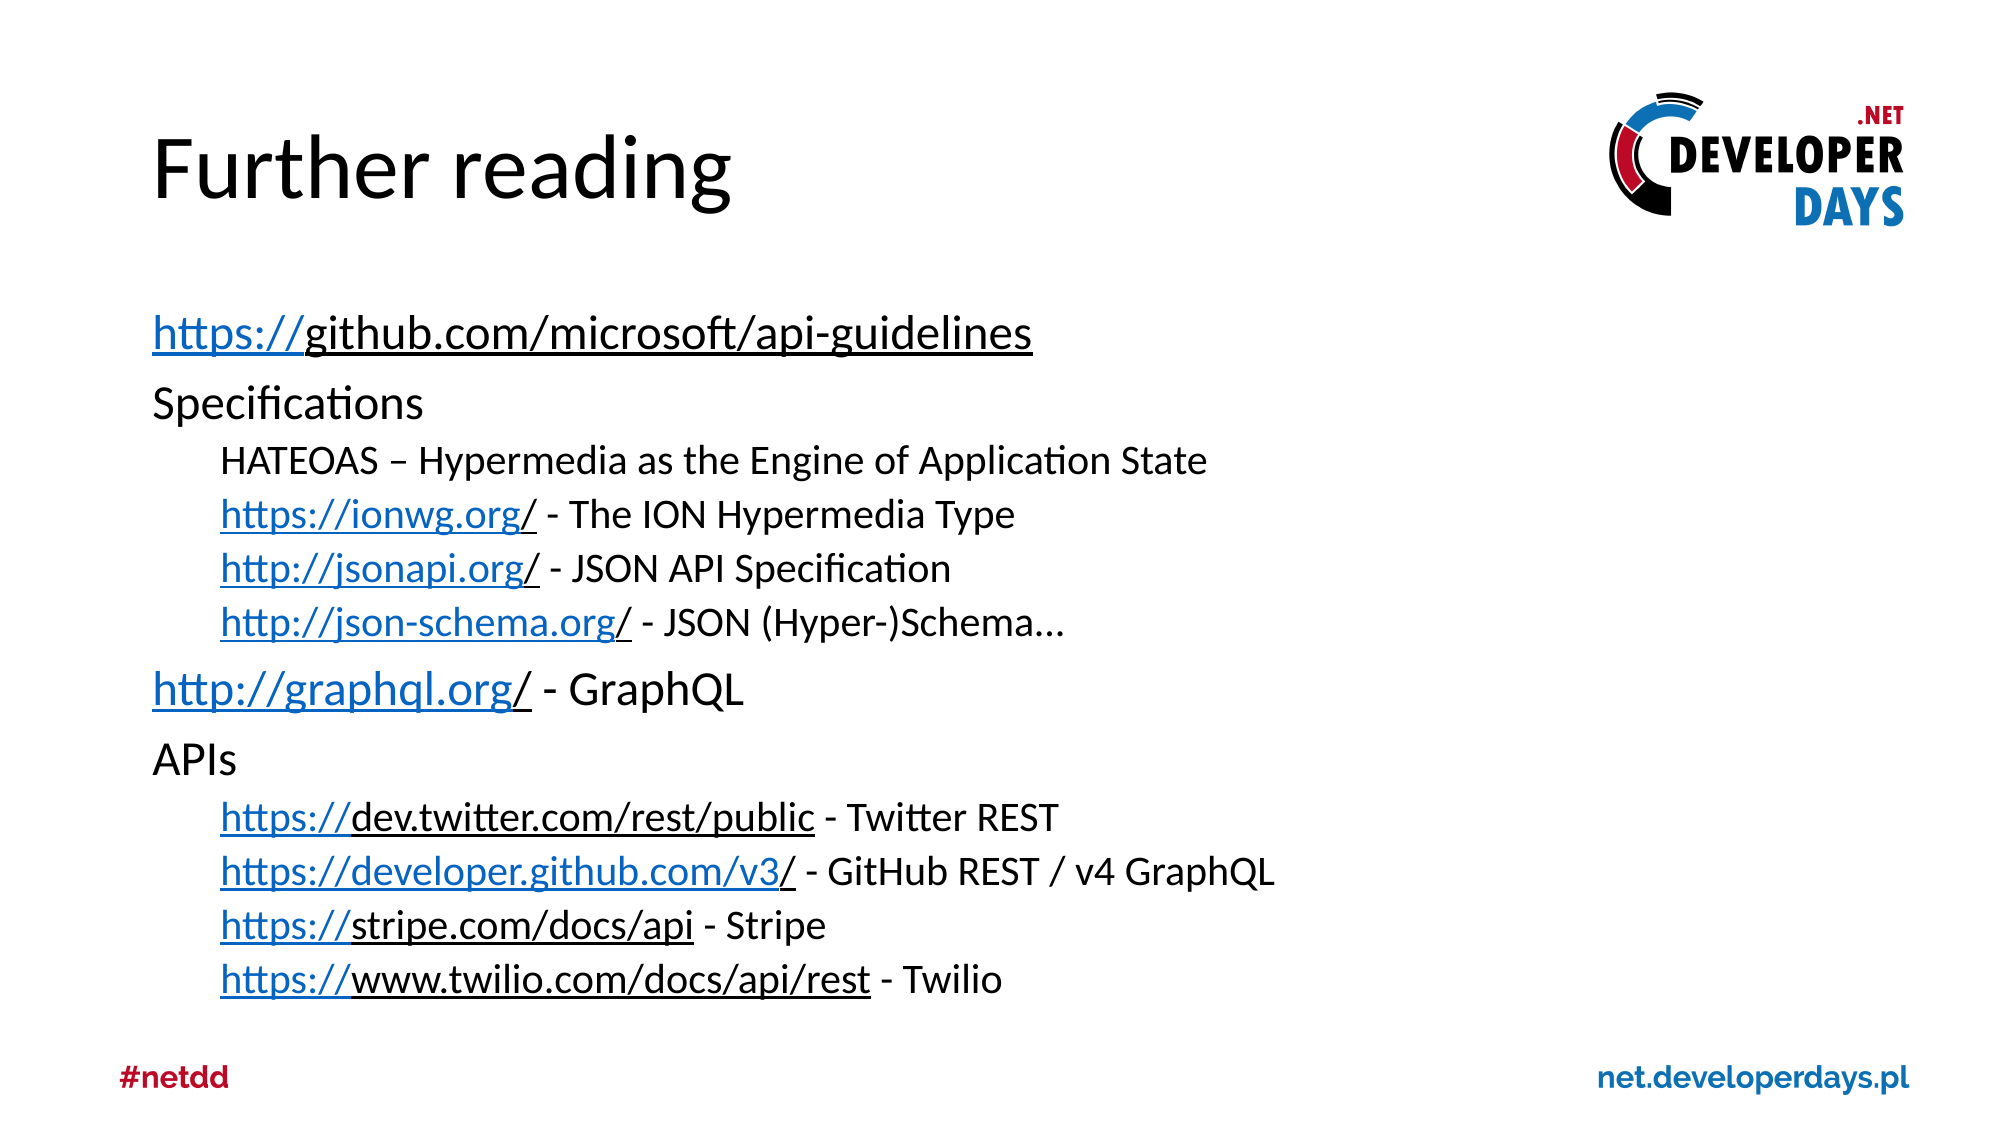

# Further reading
https://github.com/microsoft/api-guidelines
Specifications
HATEOAS – Hypermedia as the Engine of Application State
https://ionwg.org/ - The ION Hypermedia Type
http://jsonapi.org/ - JSON API Specification
http://json-schema.org/ - JSON (Hyper-)Schema...
http://graphql.org/ - GraphQL
APIs
https://dev.twitter.com/rest/public - Twitter REST
https://developer.github.com/v3/ - GitHub REST / v4 GraphQL
https://stripe.com/docs/api - Stripe
https://www.twilio.com/docs/api/rest - Twilio